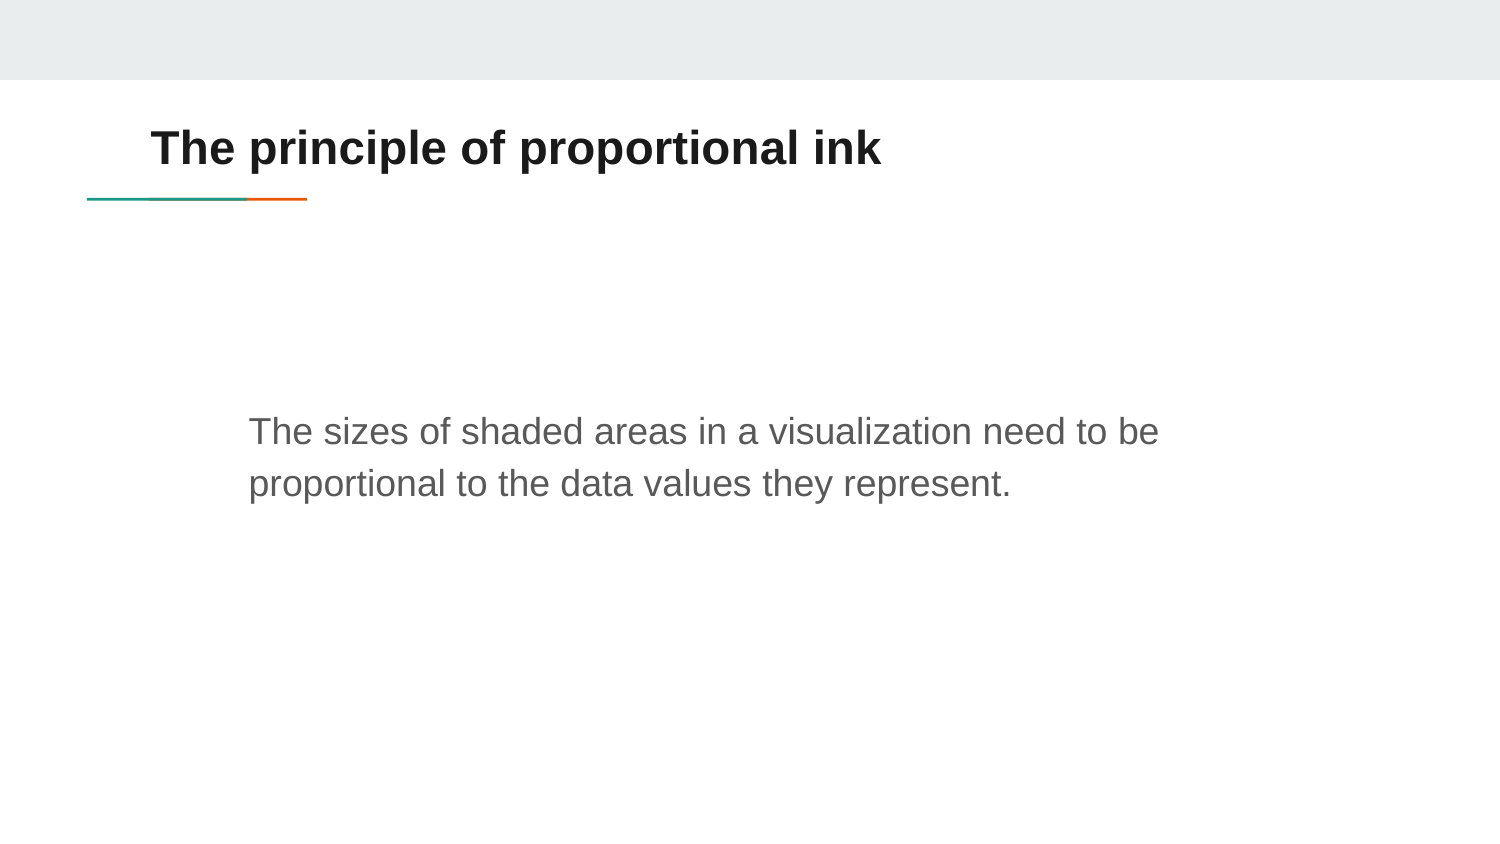

# The principle of proportional ink
The sizes of shaded areas in a visualization need to be proportional to the data values they represent.